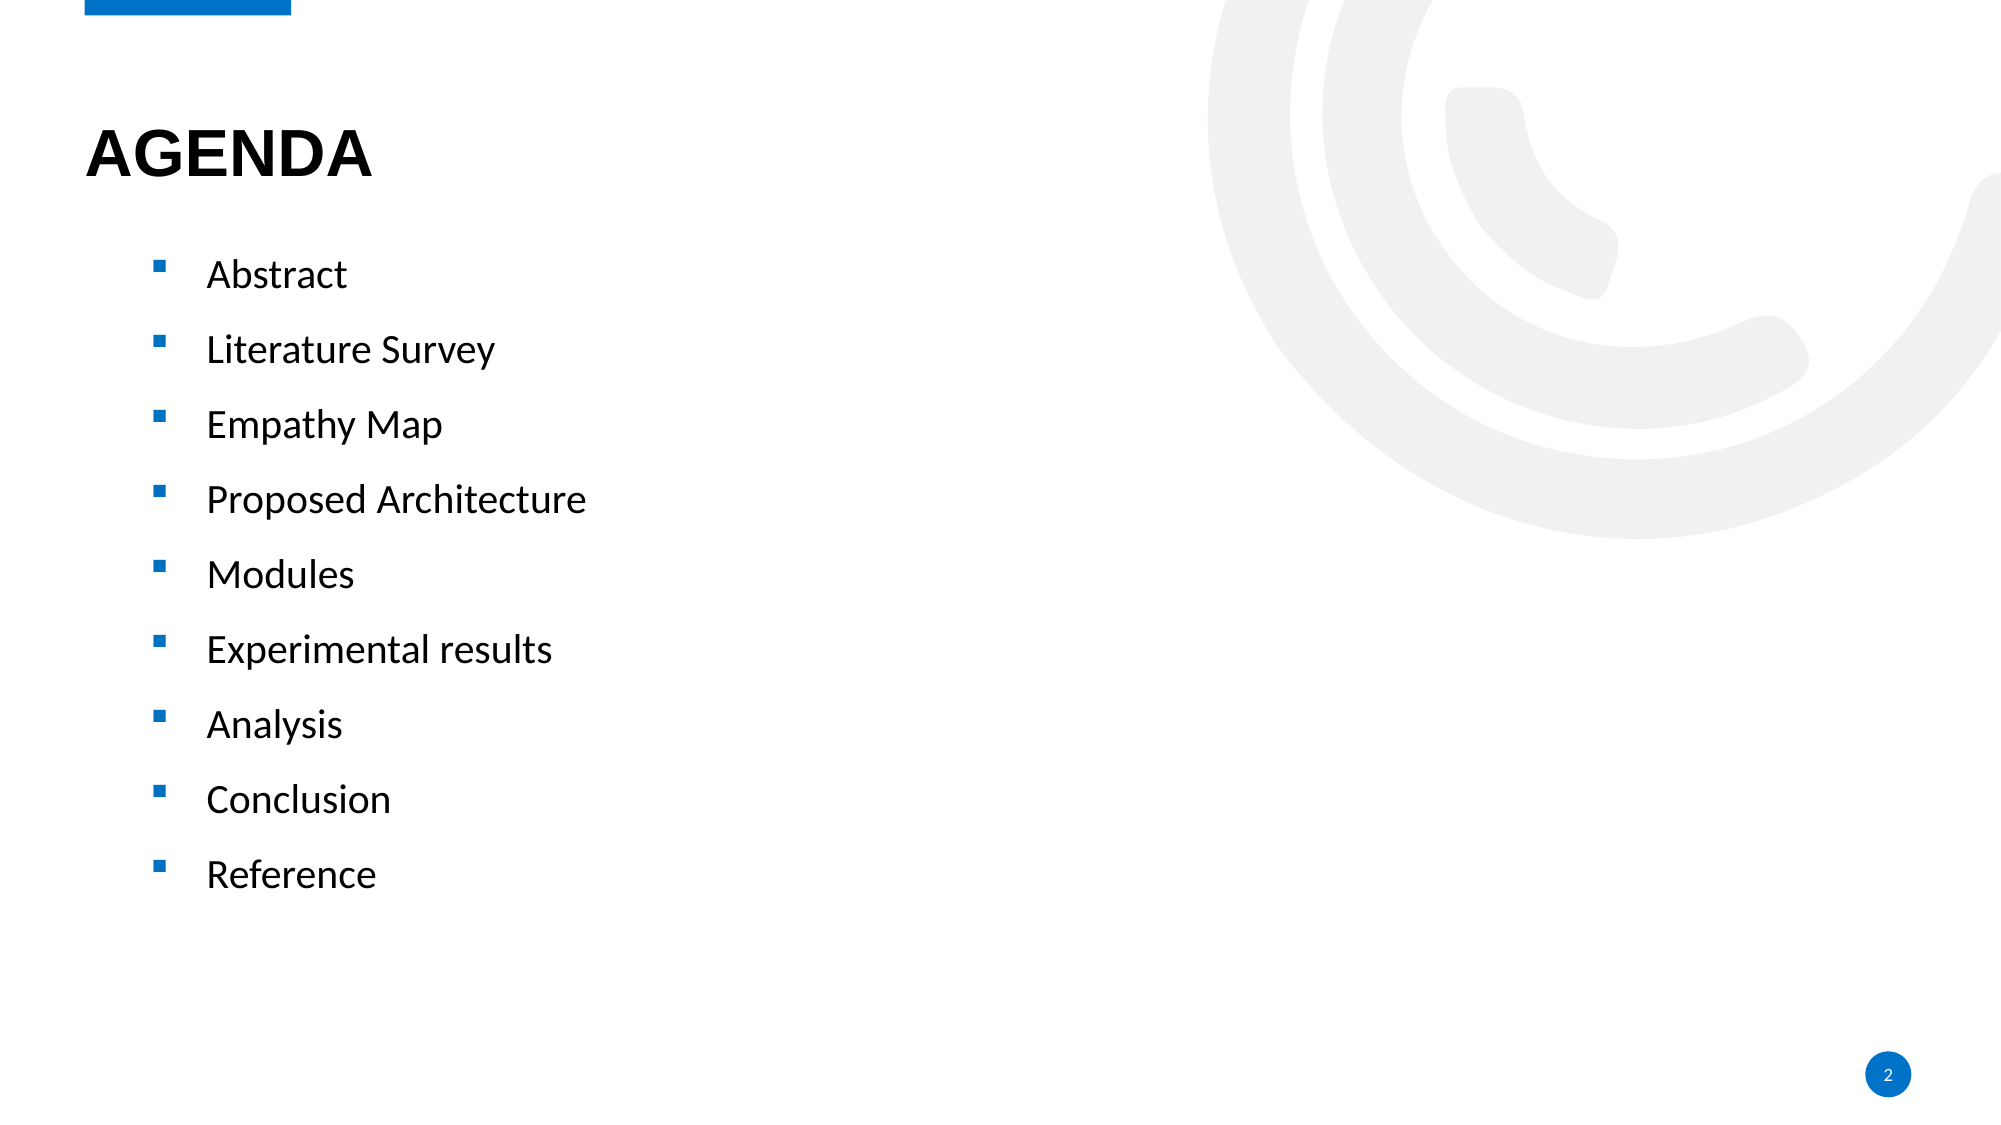

# AGENDA
Abstract
Literature Survey
Empathy Map
Proposed Architecture
Modules
Experimental results
Analysis
Conclusion
Reference
2